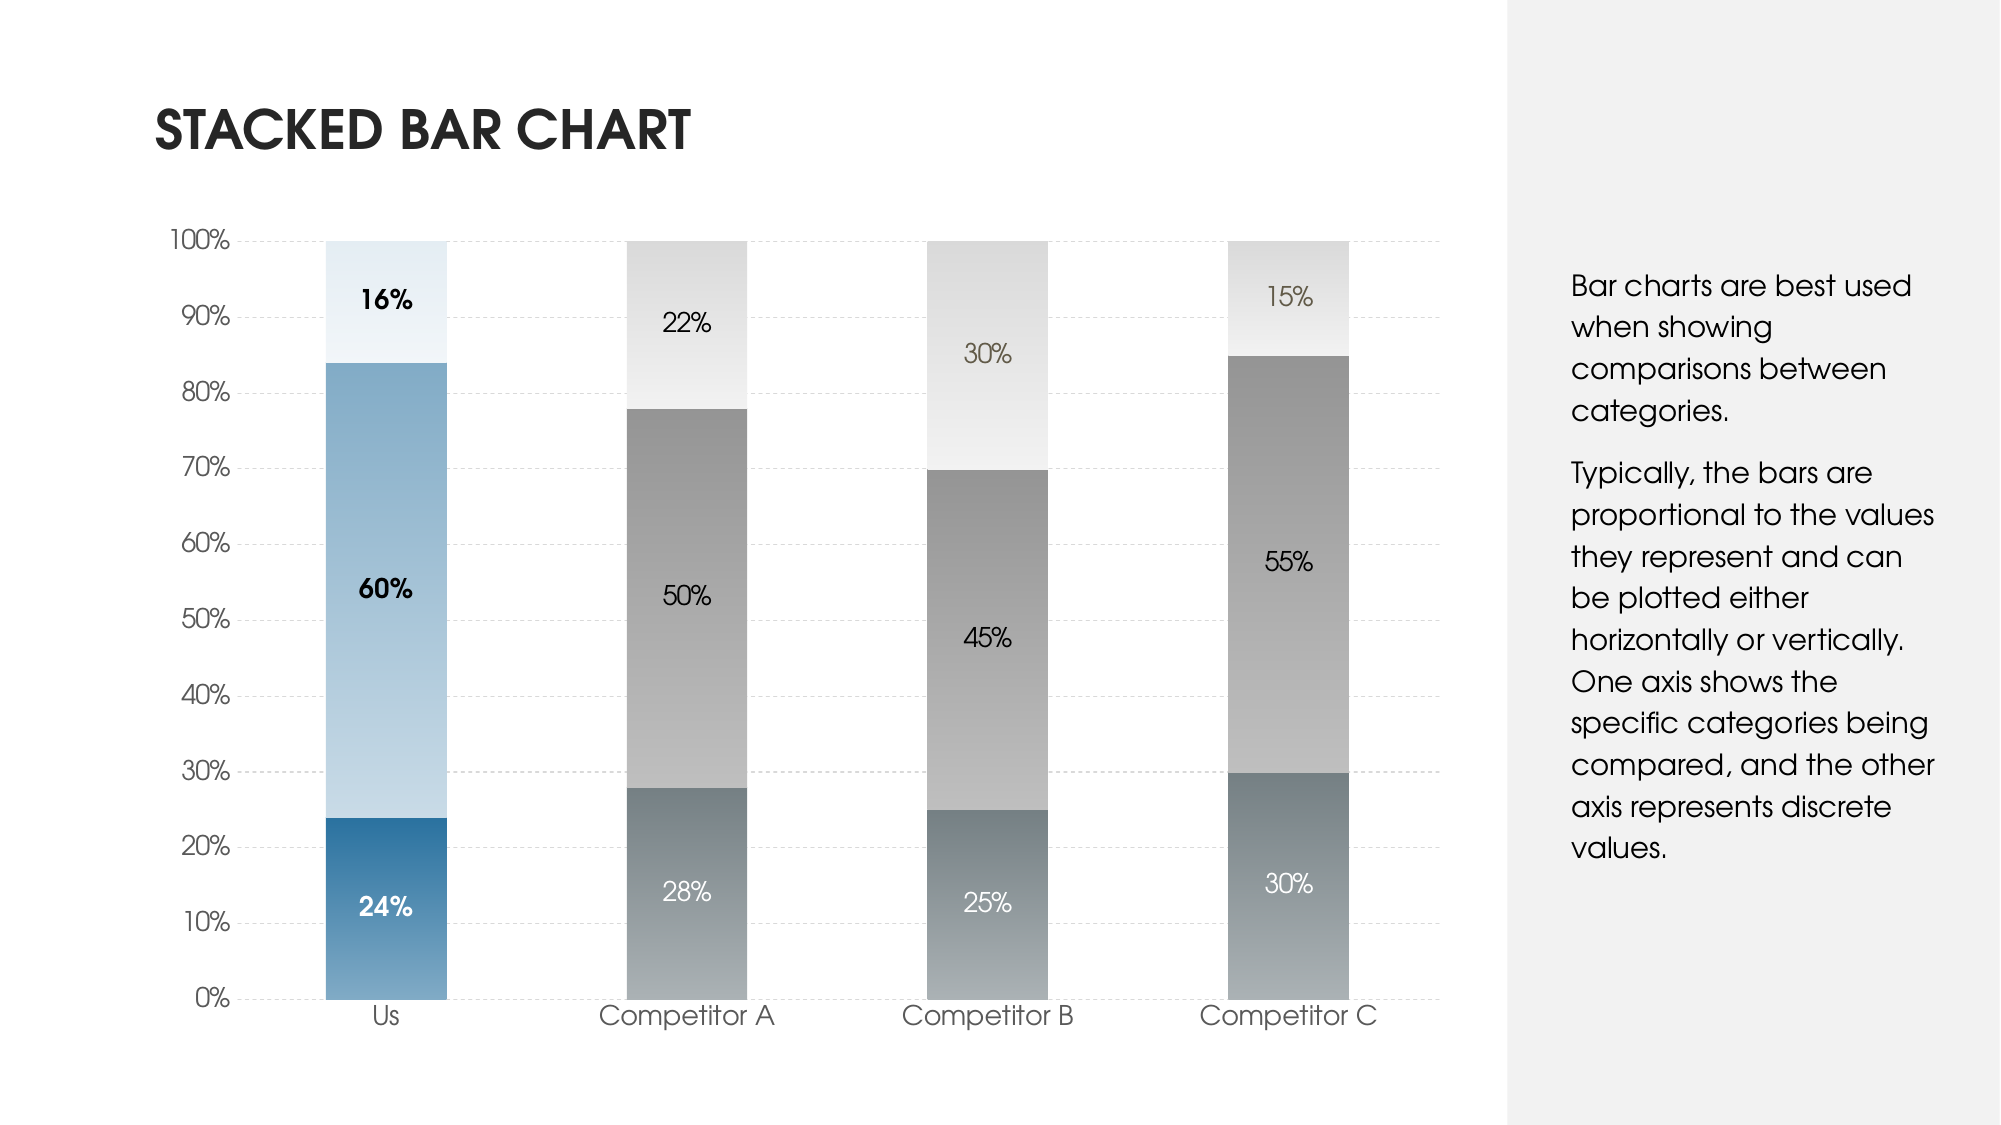

STACKED BAR CHART

### Chart

| Category | Product A | Product B | Product C |
|---|---|---|---|
| Us | 0.24 | 0.6 | 0.16 |
| Competitor A | 0.28 | 0.5 | 0.22 |
| Competitor B | 0.25 | 0.45 | 0.3 |
| Competitor C | 0.3 | 0.55 | 0.15 |
Bar charts are best used when showing comparisons between categories.
Typically, the bars are proportional to the values they represent and can be plotted either horizontally or vertically. One axis shows the specific categories being compared, and the other axis represents discrete values.